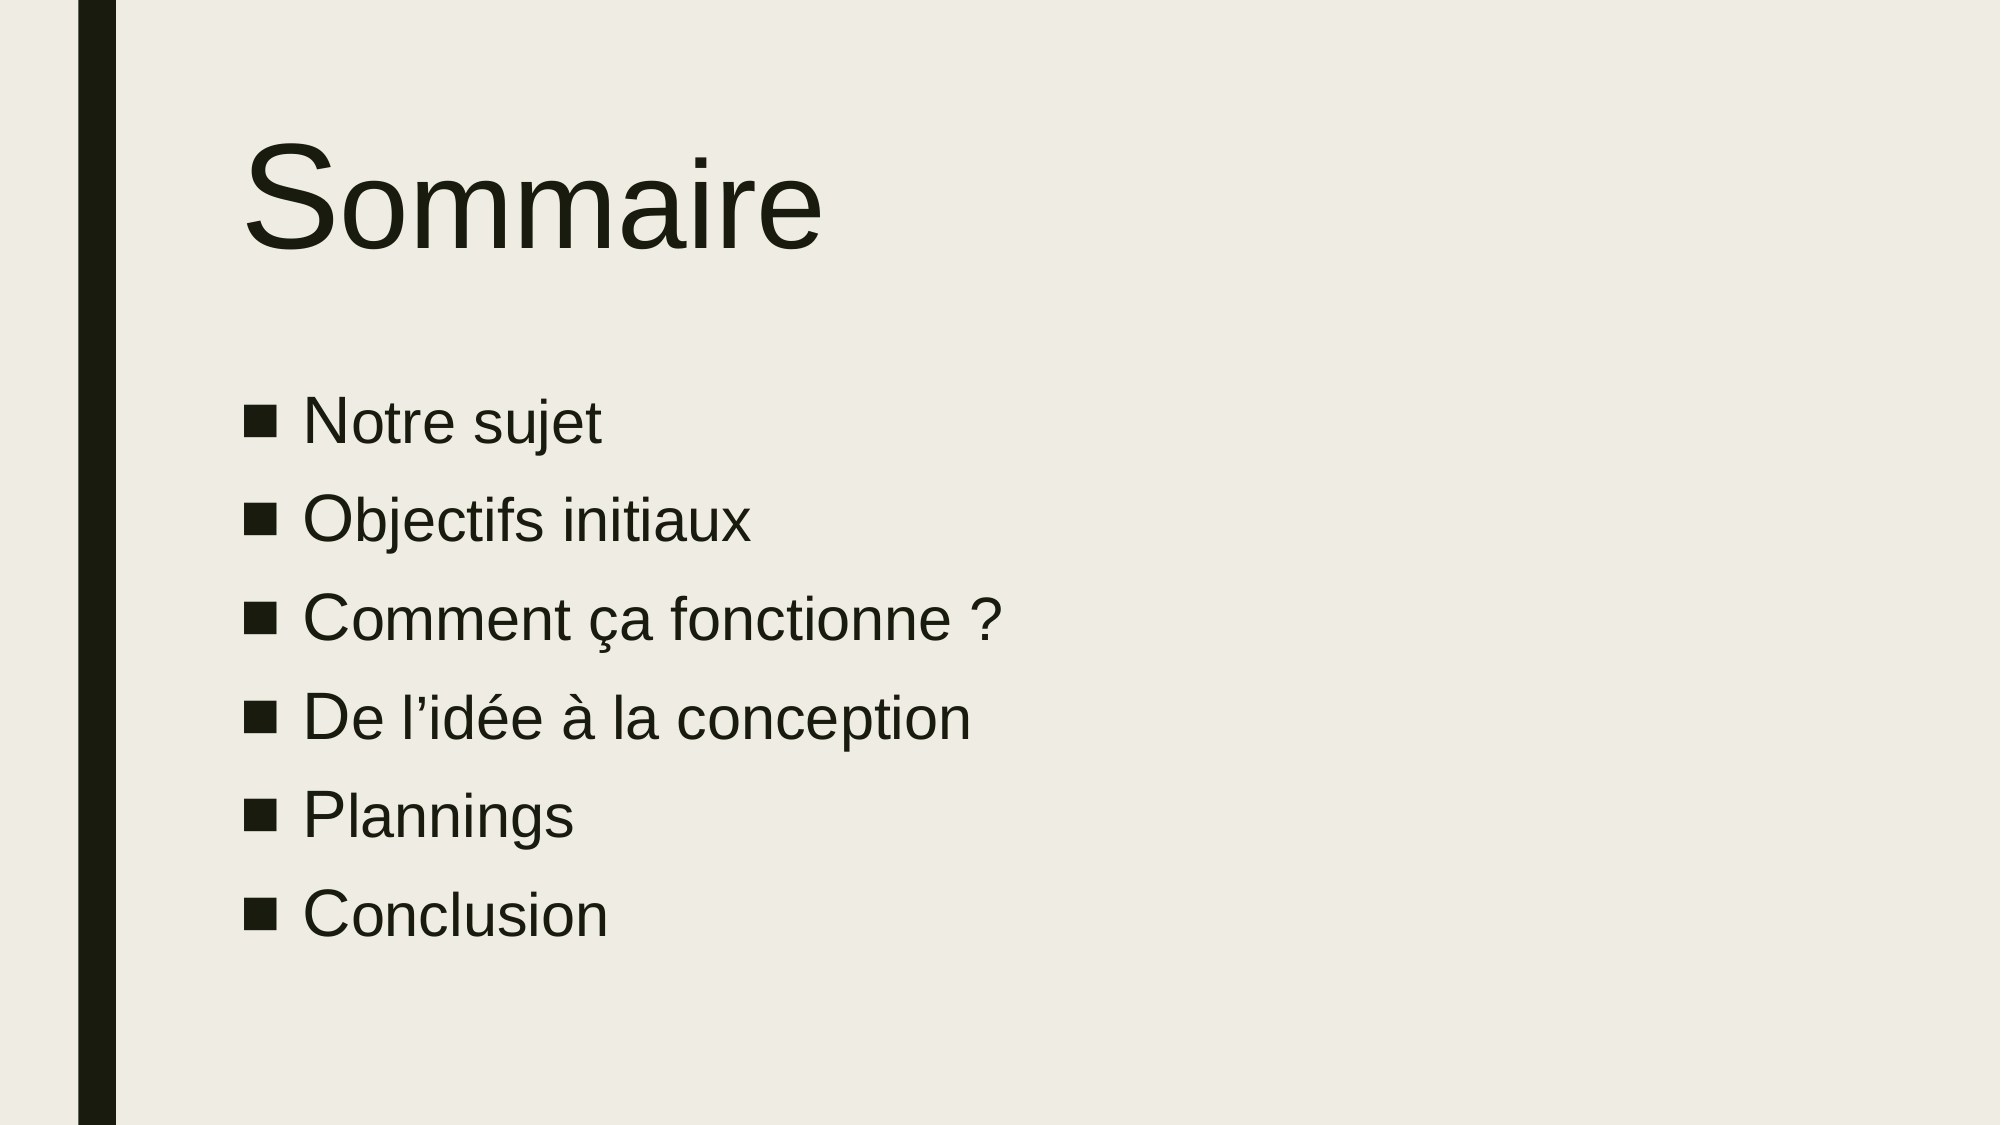

# Sommaire
Notre sujet
Objectifs initiaux
Comment ça fonctionne ?
De l’idée à la conception
Plannings
Conclusion